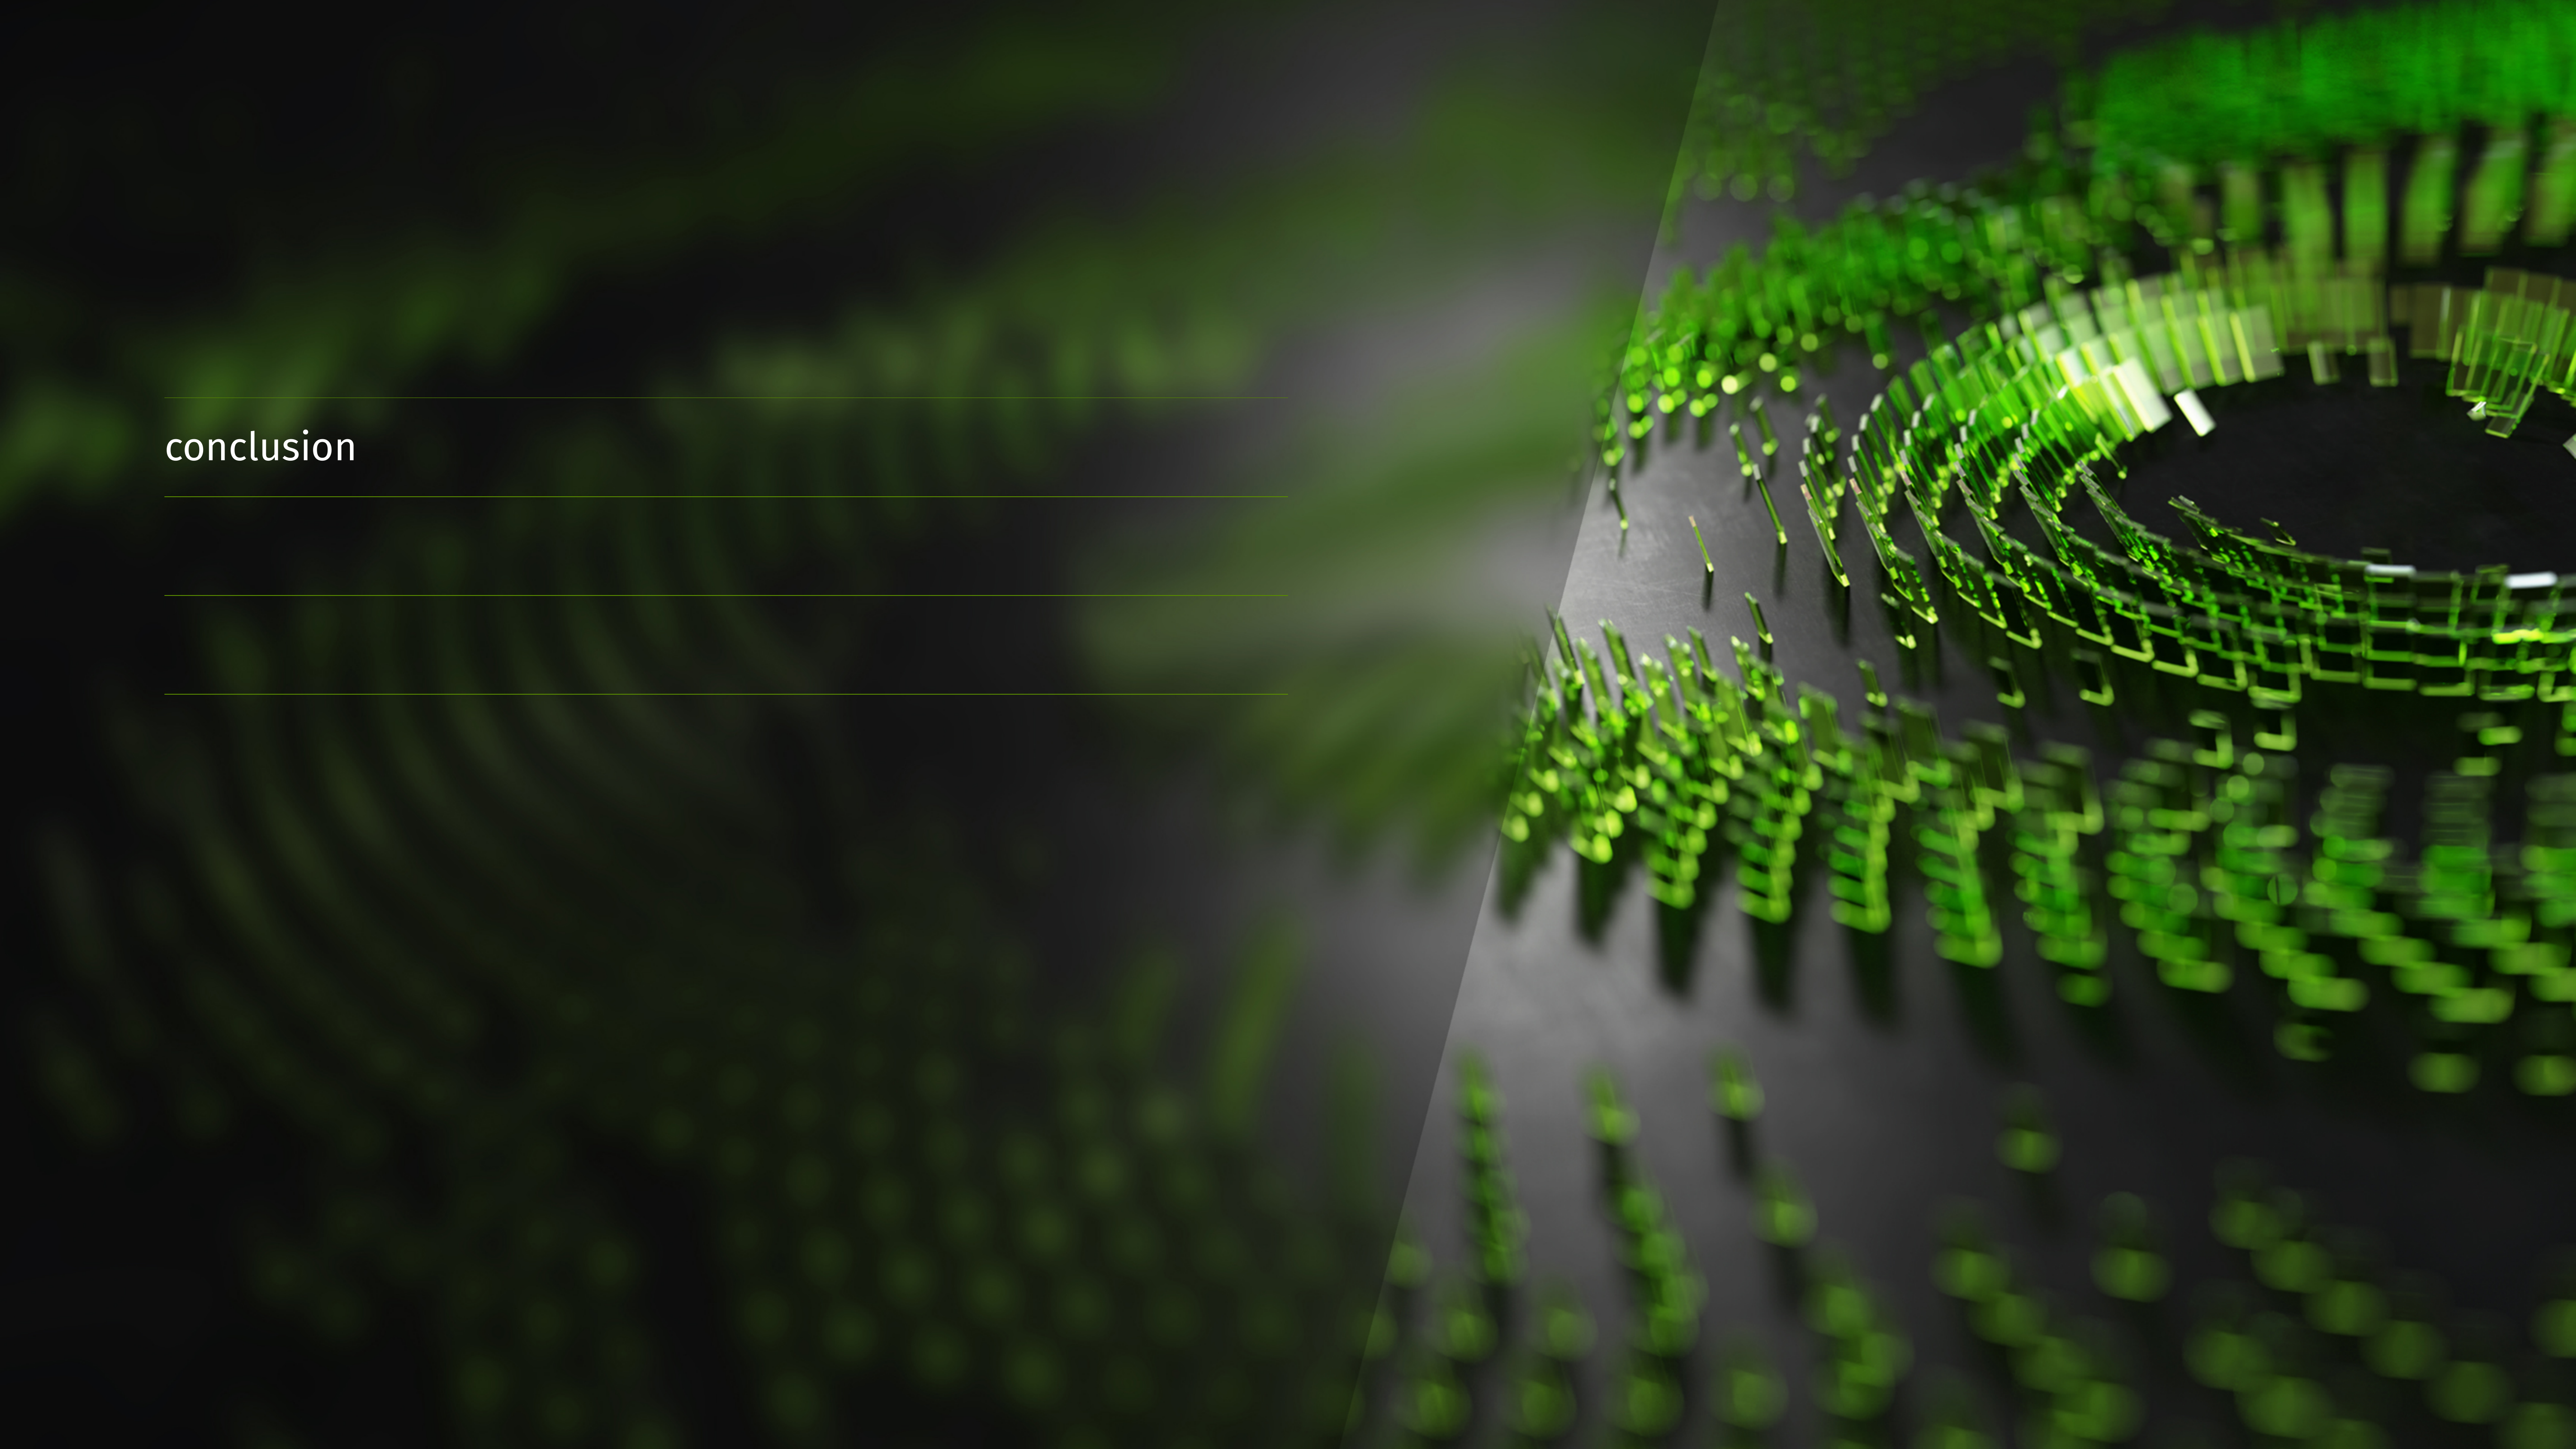

|  |
| --- |
|  |
| conclusion |
|  |
|  |
|  |